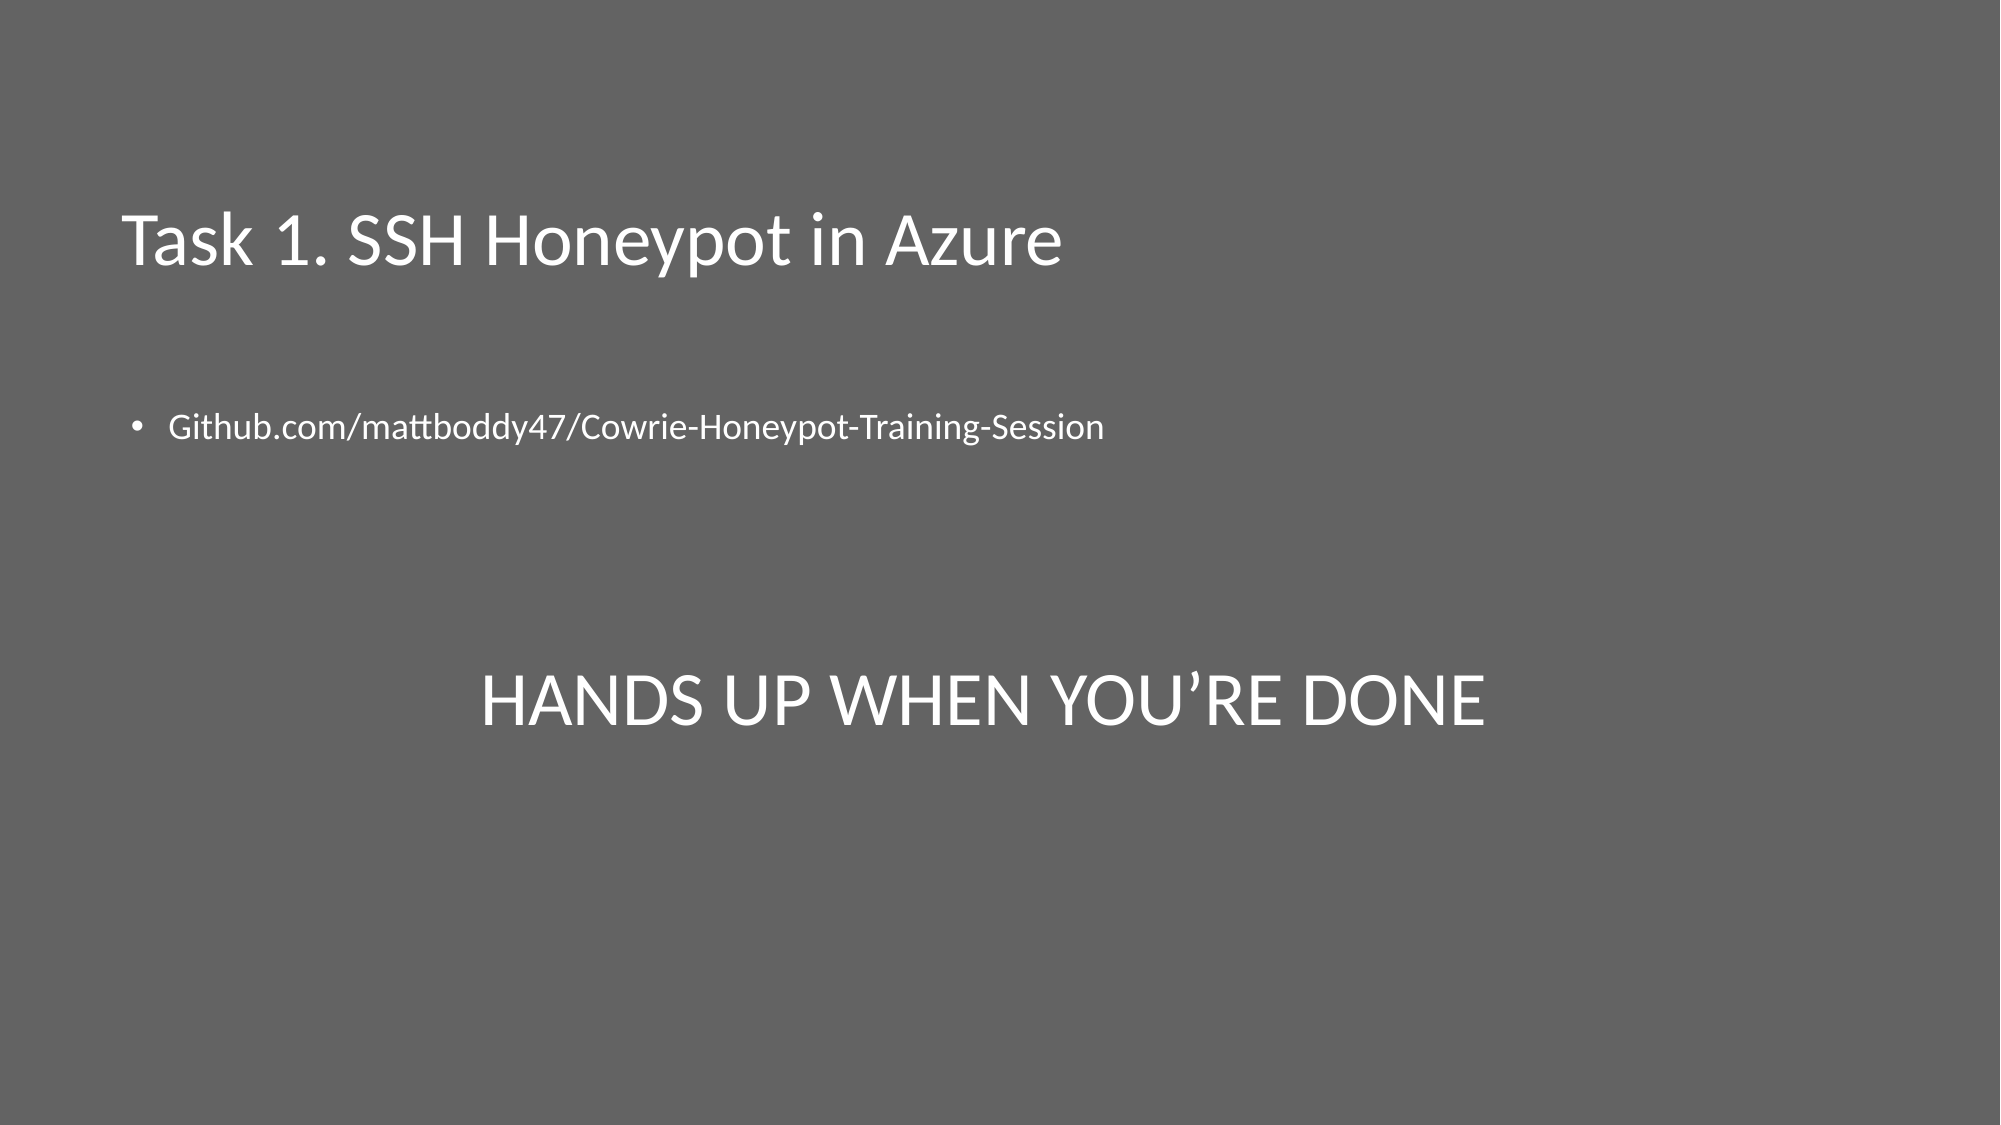

# Task 1. SSH Honeypot in Azure
Github.com/mattboddy47/Cowrie-Honeypot-Training-Session

HANDS UP WHEN YOU’RE DONE